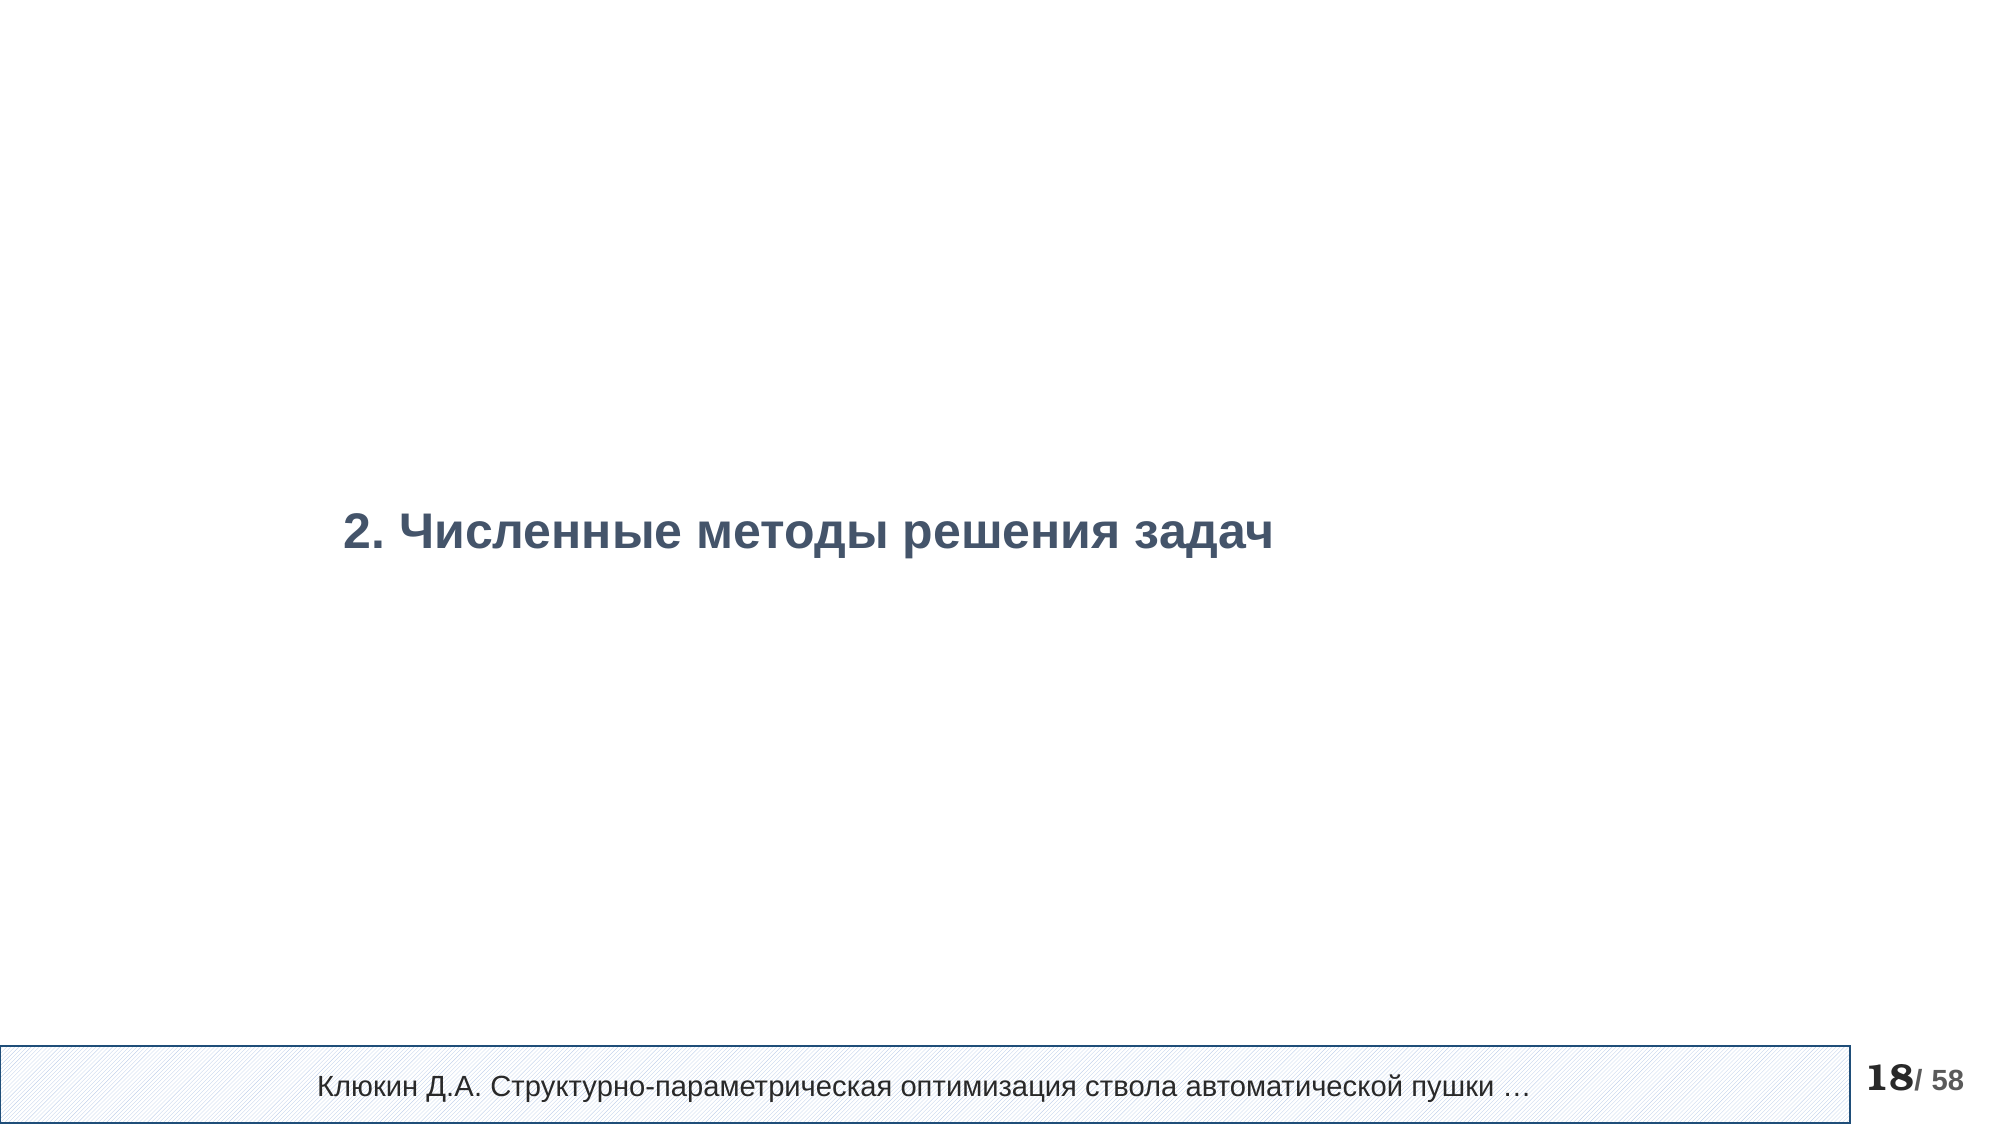

2. Численные методы решения задач
Клюкин Д.А. Структурно-параметрическая оптимизация ствола автоматической пушки …
18/58